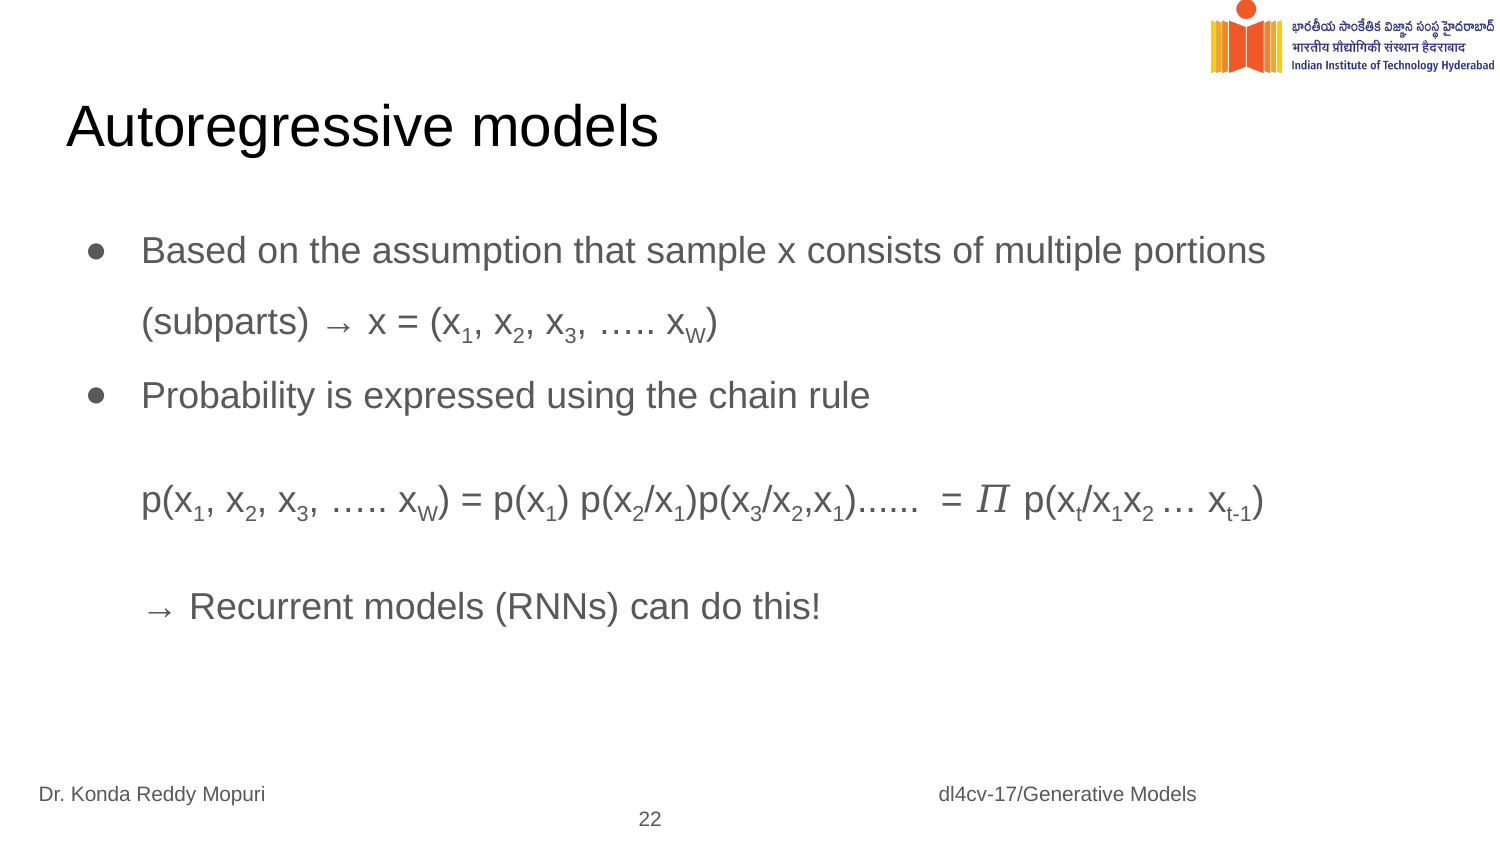

# Autoregressive models
Based on the assumption that sample x consists of multiple portions (subparts) → x = (x1, x2, x3, ….. xW)
Probability is expressed using the chain rule
p(x1, x2, x3, ….. xW) = p(x1) p(x2/x1)p(x3/x2,x1)......  = 𝛱 p(xt/x1x2 … xt-1)
→ Recurrent models (RNNs) can do this!
Dr. Konda Reddy Mopuri					dl4cv-17/Generative Models				 		22